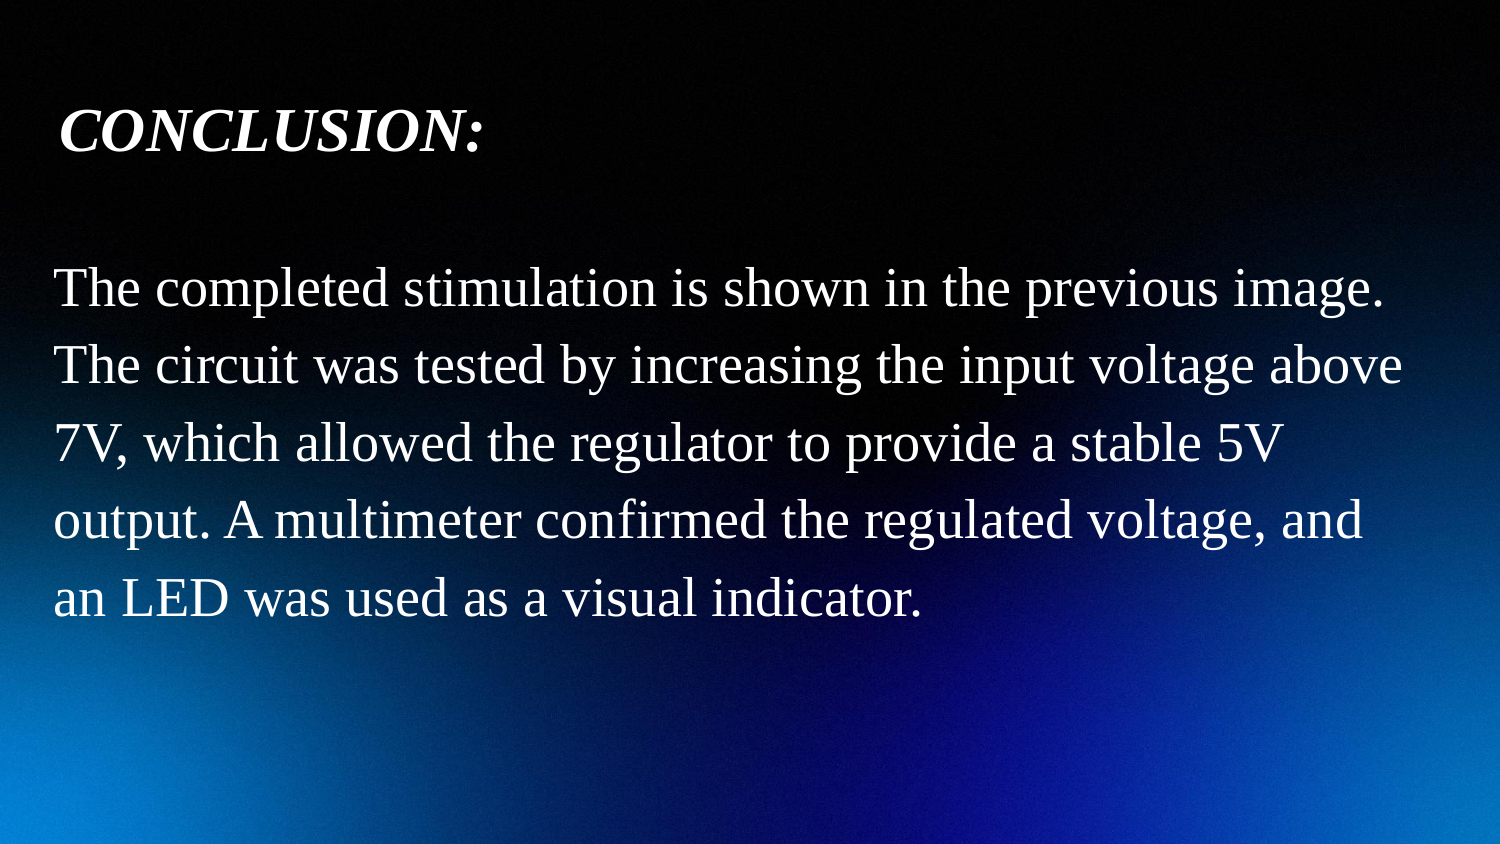

CONCLUSION:
The completed stimulation is shown in the previous image. The circuit was tested by increasing the input voltage above 7V, which allowed the regulator to provide a stable 5V output. A multimeter confirmed the regulated voltage, and an LED was used as a visual indicator.